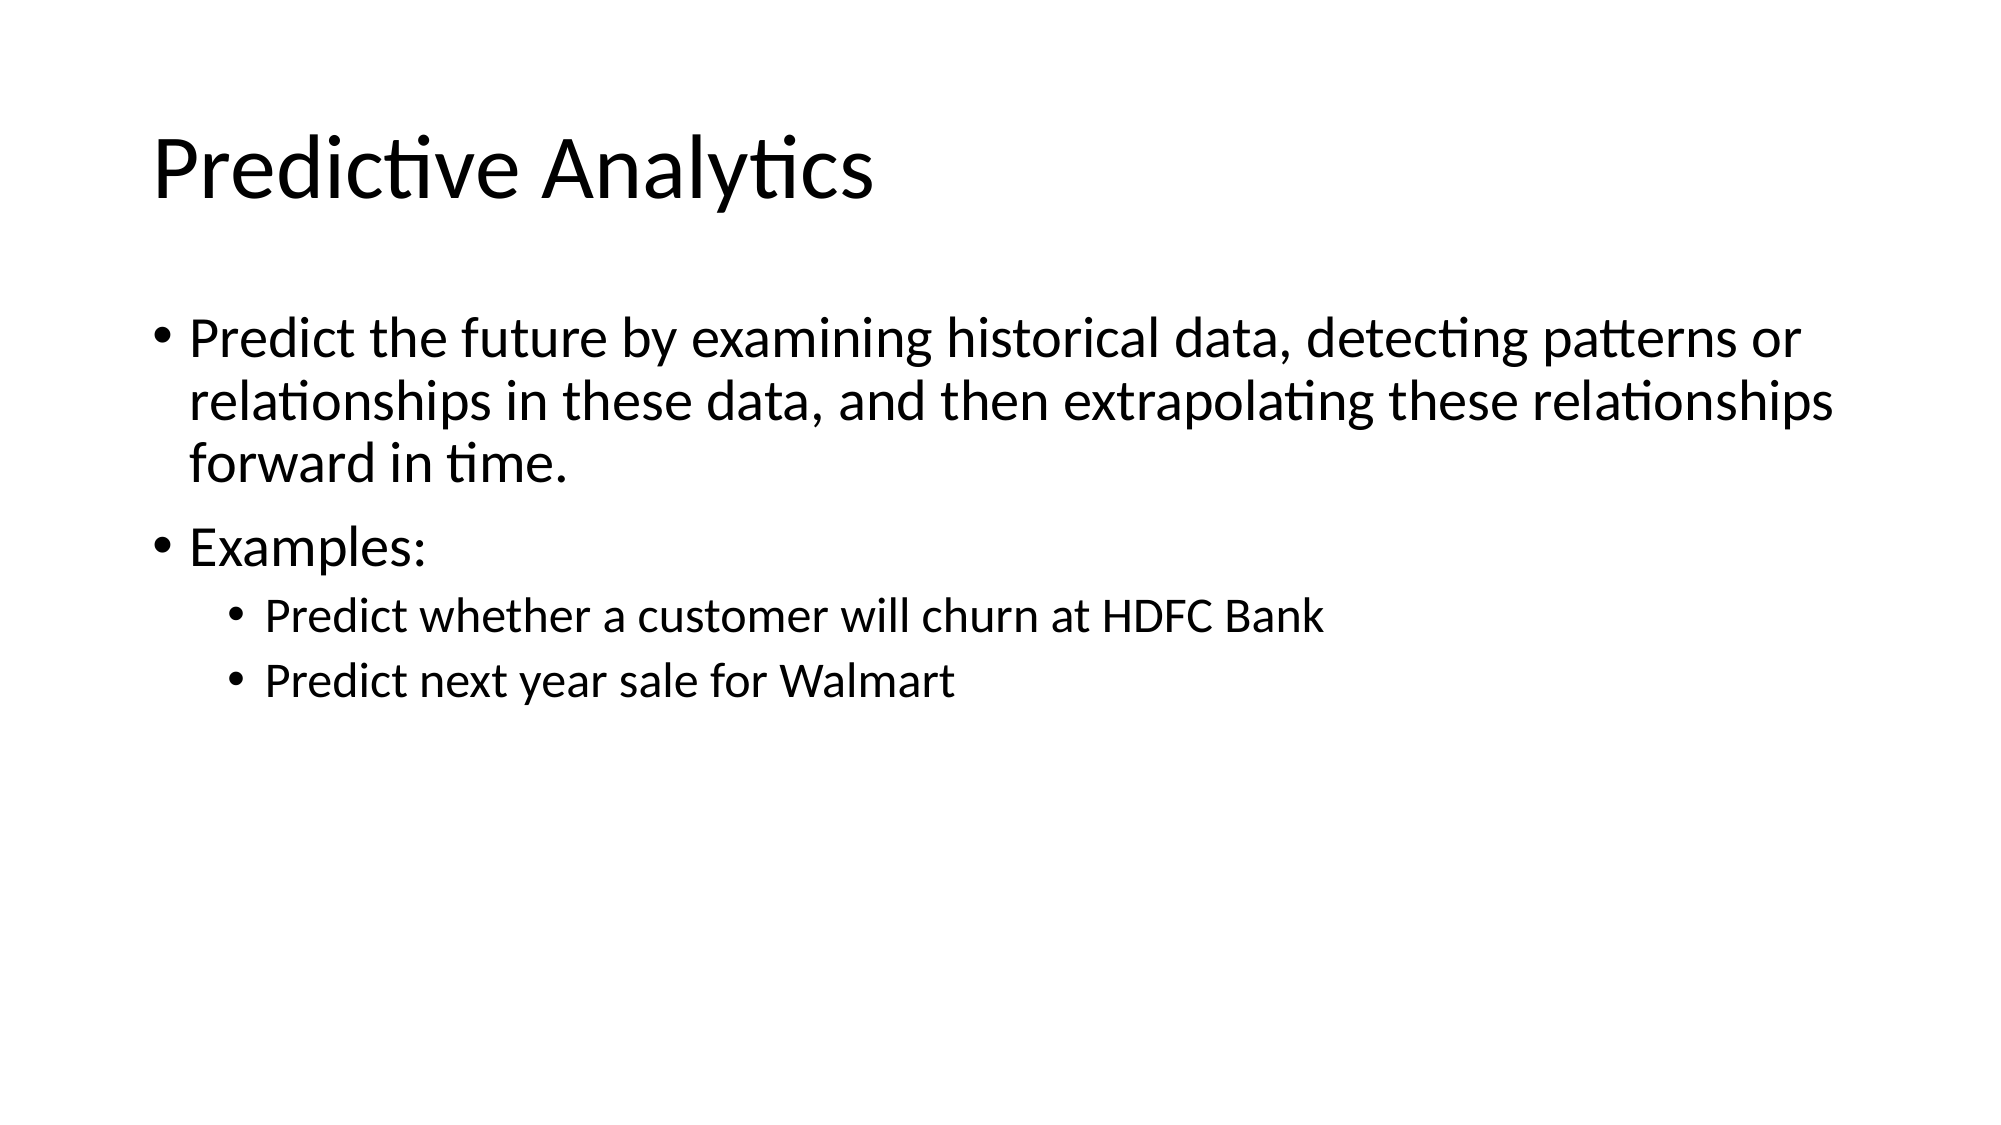

# Predictive Analytics
Predict the future by examining historical data, detecting patterns or relationships in these data, and then extrapolating these relationships forward in time.
Examples:
Predict whether a customer will churn at HDFC Bank
Predict next year sale for Walmart